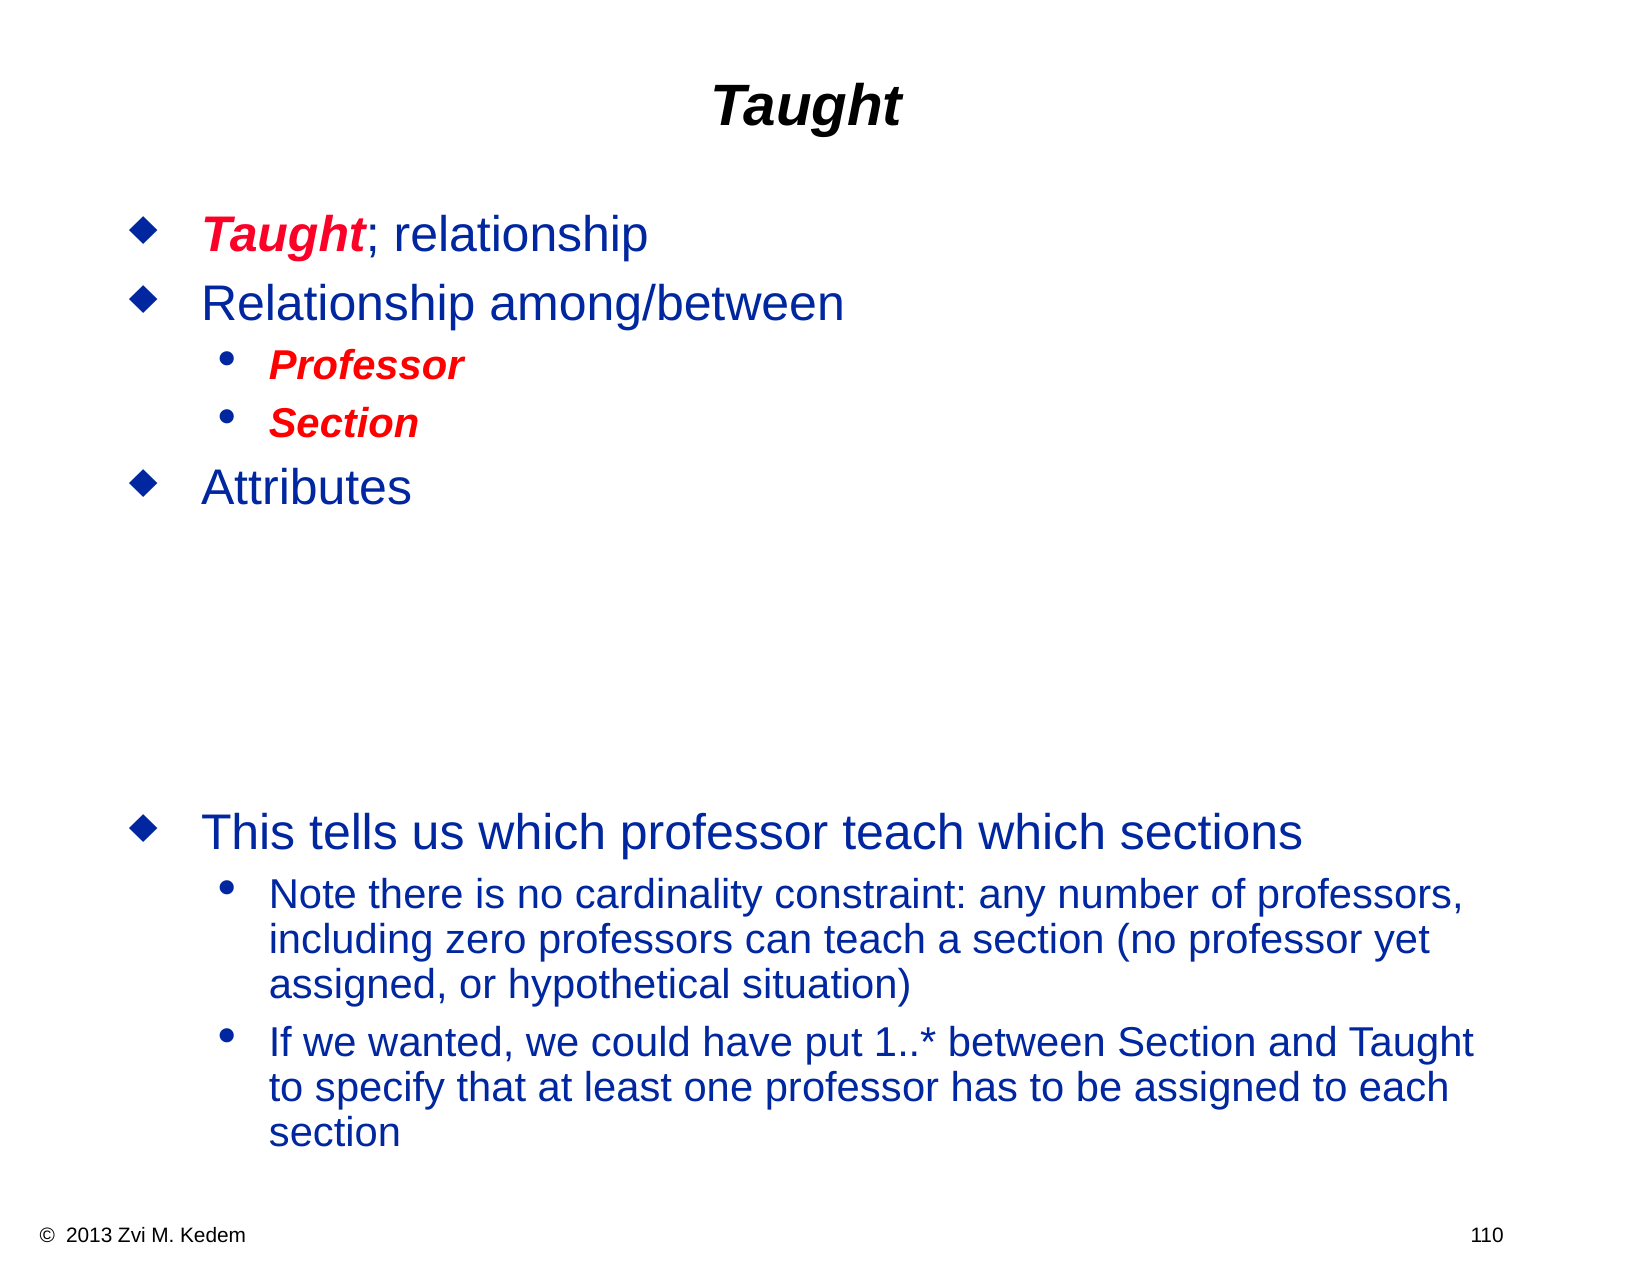

# Taught
Taught; relationship
Relationship among/between
Professor
Section
Attributes

This tells us which professor teach which sections
Note there is no cardinality constraint: any number of professors, including zero professors can teach a section (no professor yet assigned, or hypothetical situation)
If we wanted, we could have put 1..* between Section and Taught to specify that at least one professor has to be assigned to each section